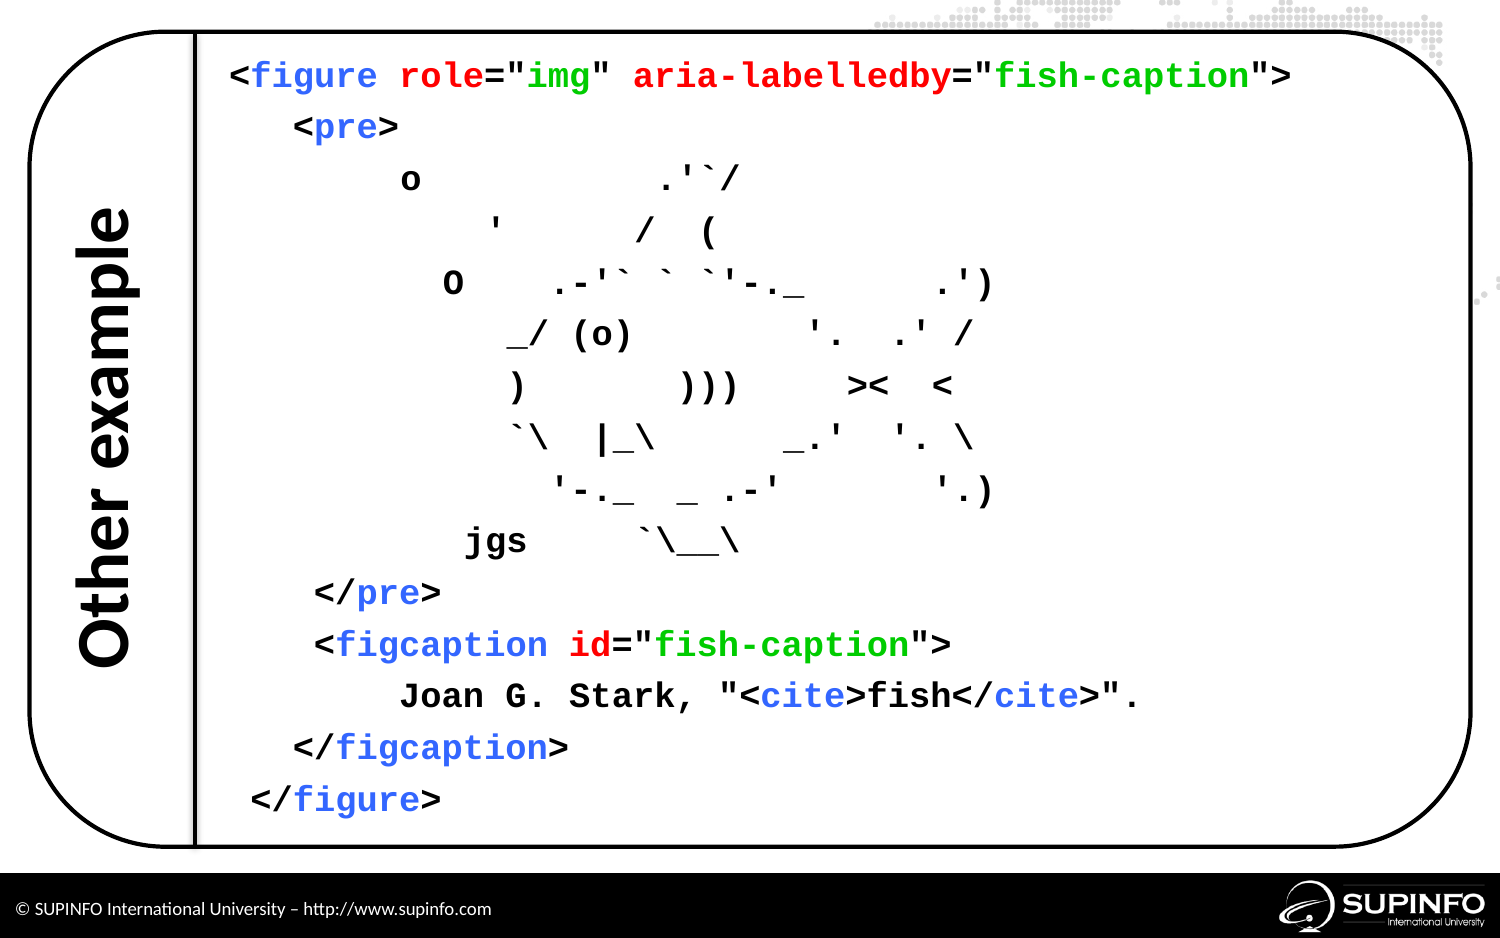

<figure role="img" aria-labelledby="fish-caption">
   <pre>
 o           .'`/
     '      /  (
   O    .-'` ` `'-._      .')
      _/ (o)        '.  .' /
      )       )))     ><  <
      `\  |_\      _.'  '. \
        '-._  _ .-'       '.)
    jgs     `\__\
    </pre>
    <figcaption id="fish-caption">
        Joan G. Stark, "<cite>fish</cite>".
   </figcaption>
 </figure>
Other example:
Other example